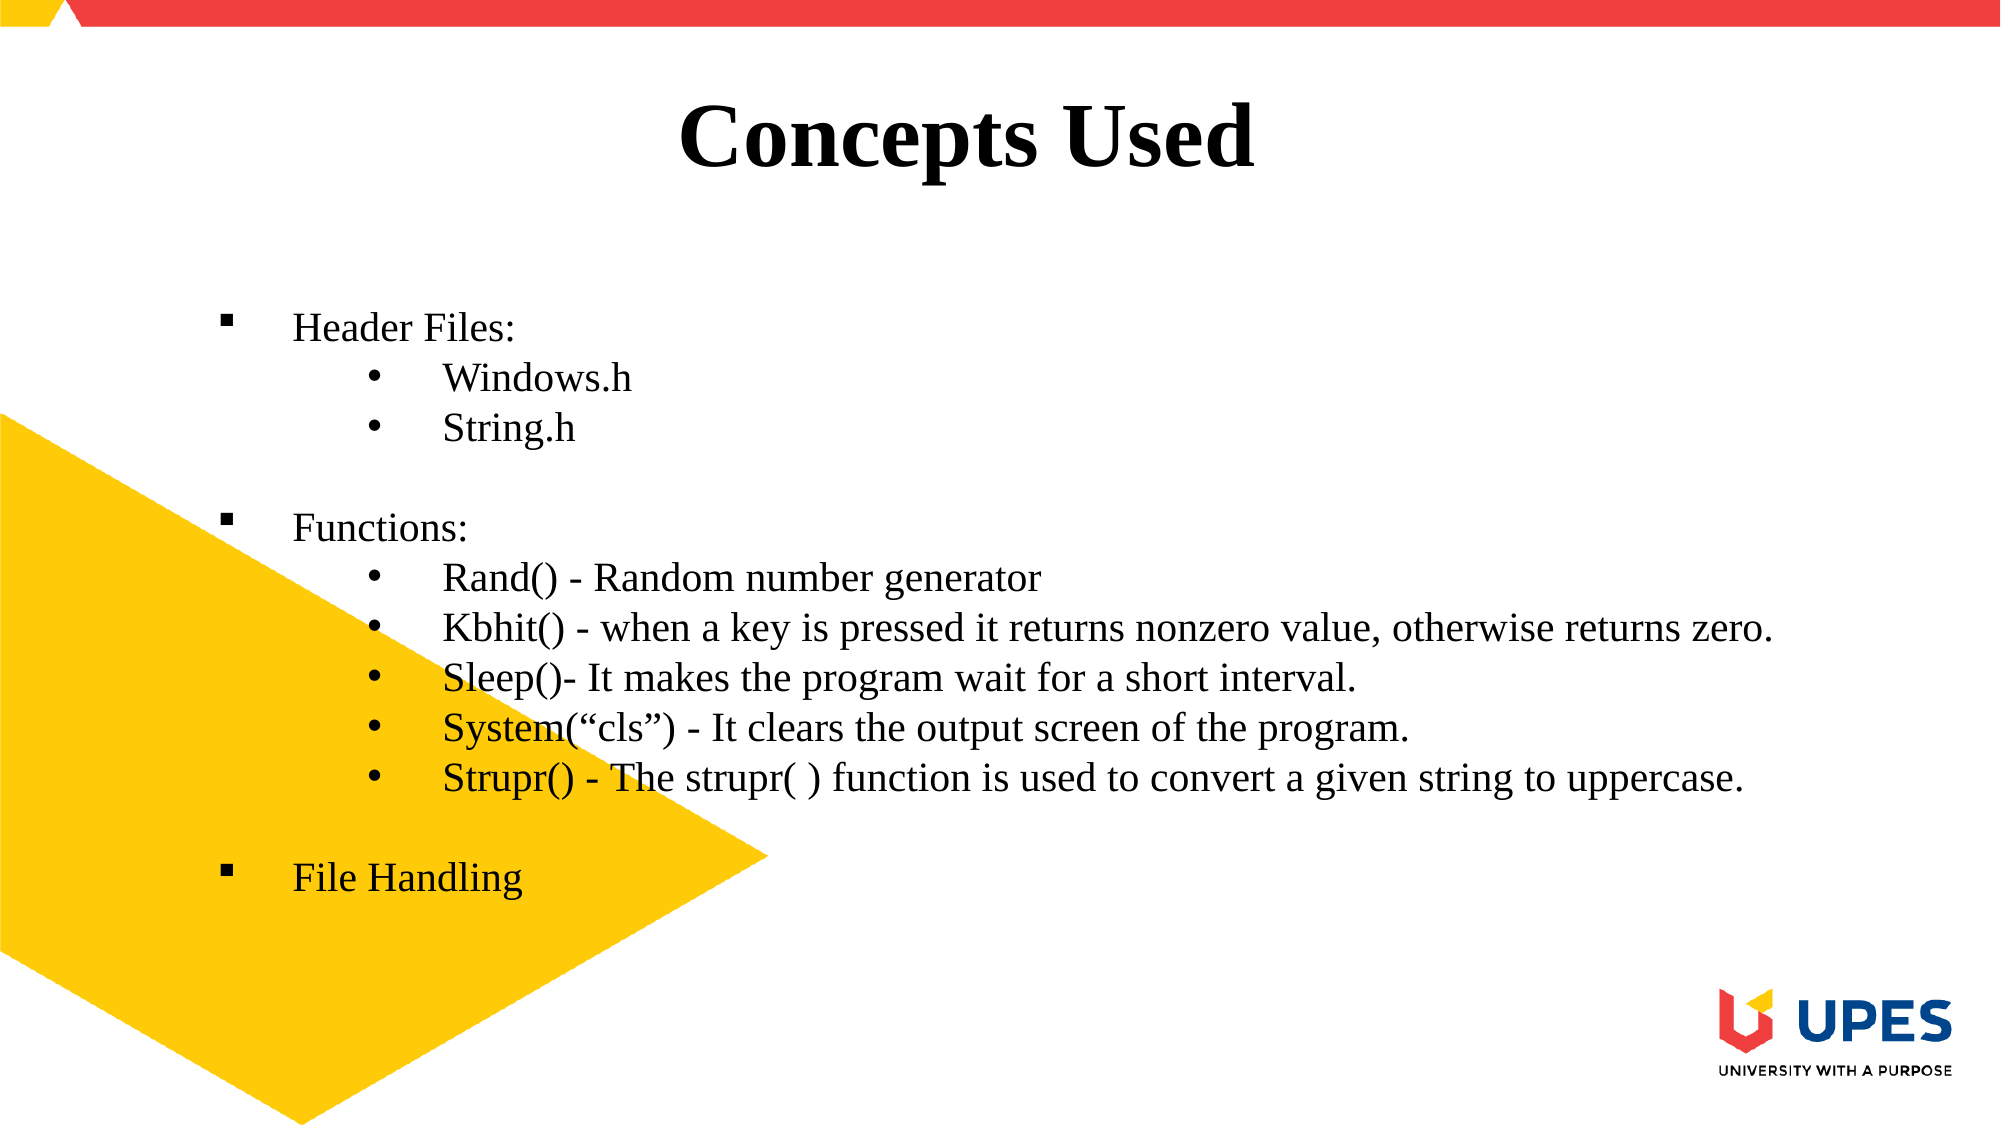

# Concepts Used
Header Files:
Windows.h
String.h

Functions:
Rand() - Random number generator
Kbhit() - when a key is pressed it returns nonzero value, otherwise returns zero.
Sleep()- It makes the program wait for a short interval.
System(“cls”) - It clears the output screen of the program.
Strupr() - The strupr( ) function is used to convert a given string to uppercase.

File Handling